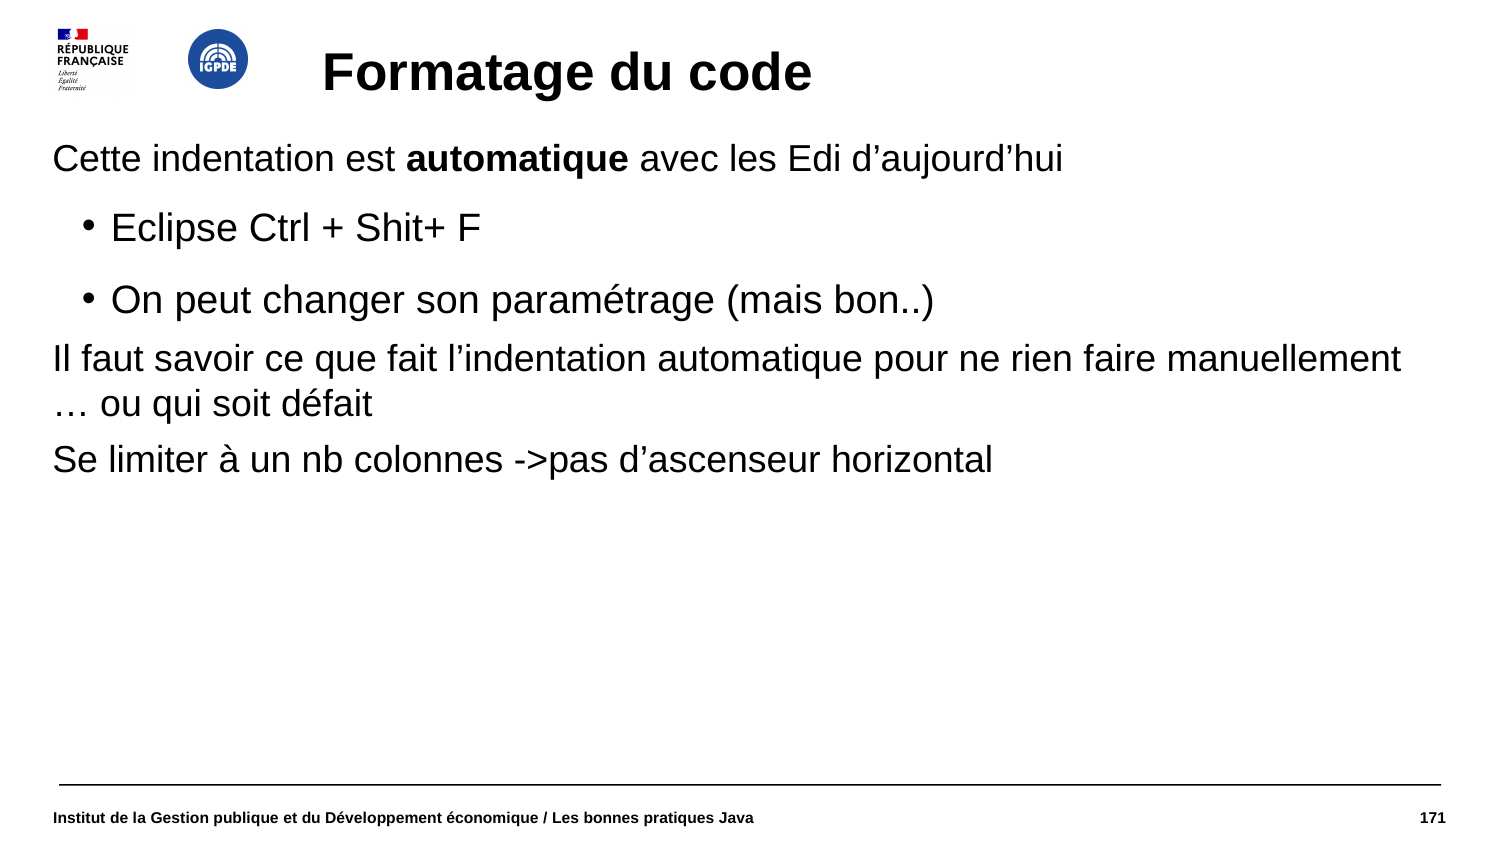

# Formatage du code
Cette indentation est automatique avec les Edi d’aujourd’hui
Eclipse Ctrl + Shit+ F
On peut changer son paramétrage (mais bon..)
Il faut savoir ce que fait l’indentation automatique pour ne rien faire manuellement … ou qui soit défait
Se limiter à un nb colonnes ->pas d’ascenseur horizontal
Institut de la Gestion publique et du Développement économique / Les bonnes pratiques Java
171